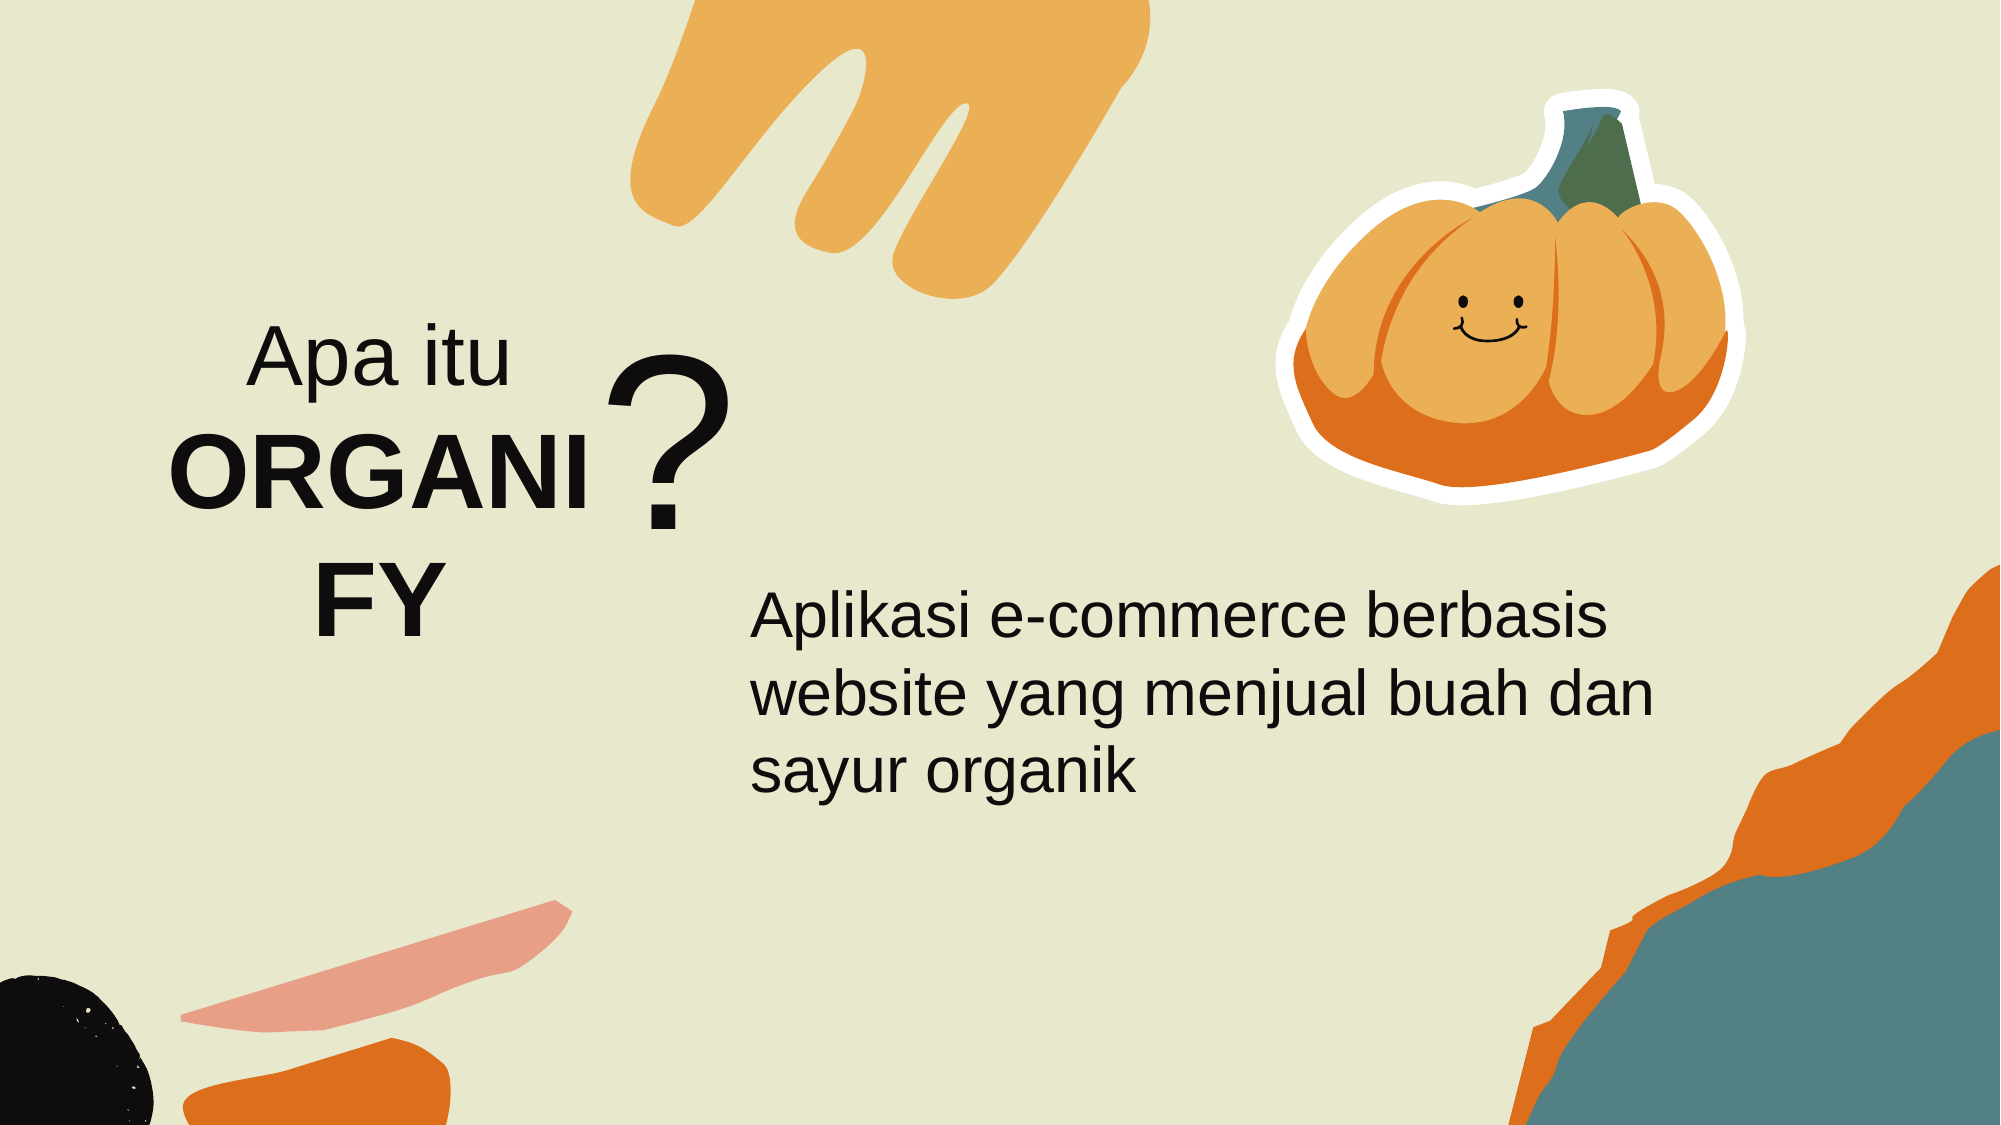

?
Apa itu ORGANIFY

Aplikasi e-commerce berbasis website yang menjual buah dan sayur organik